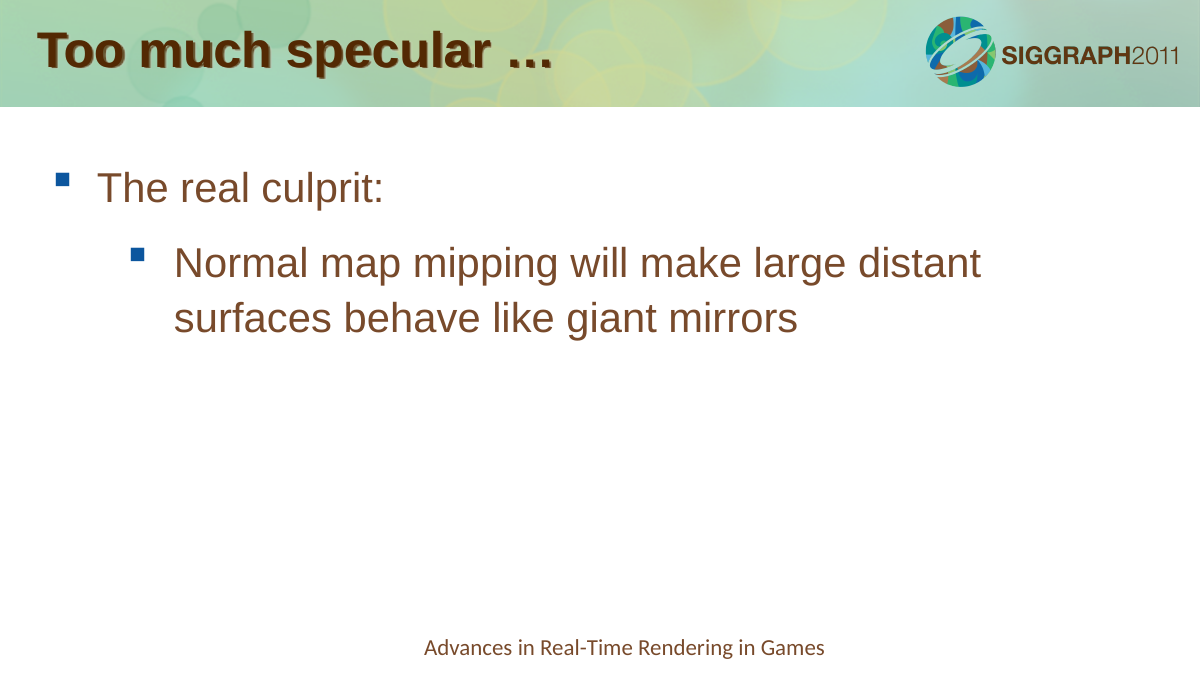

Too much specular …
The real culprit:
Normal map mipping will make large distant surfaces behave like giant mirrors